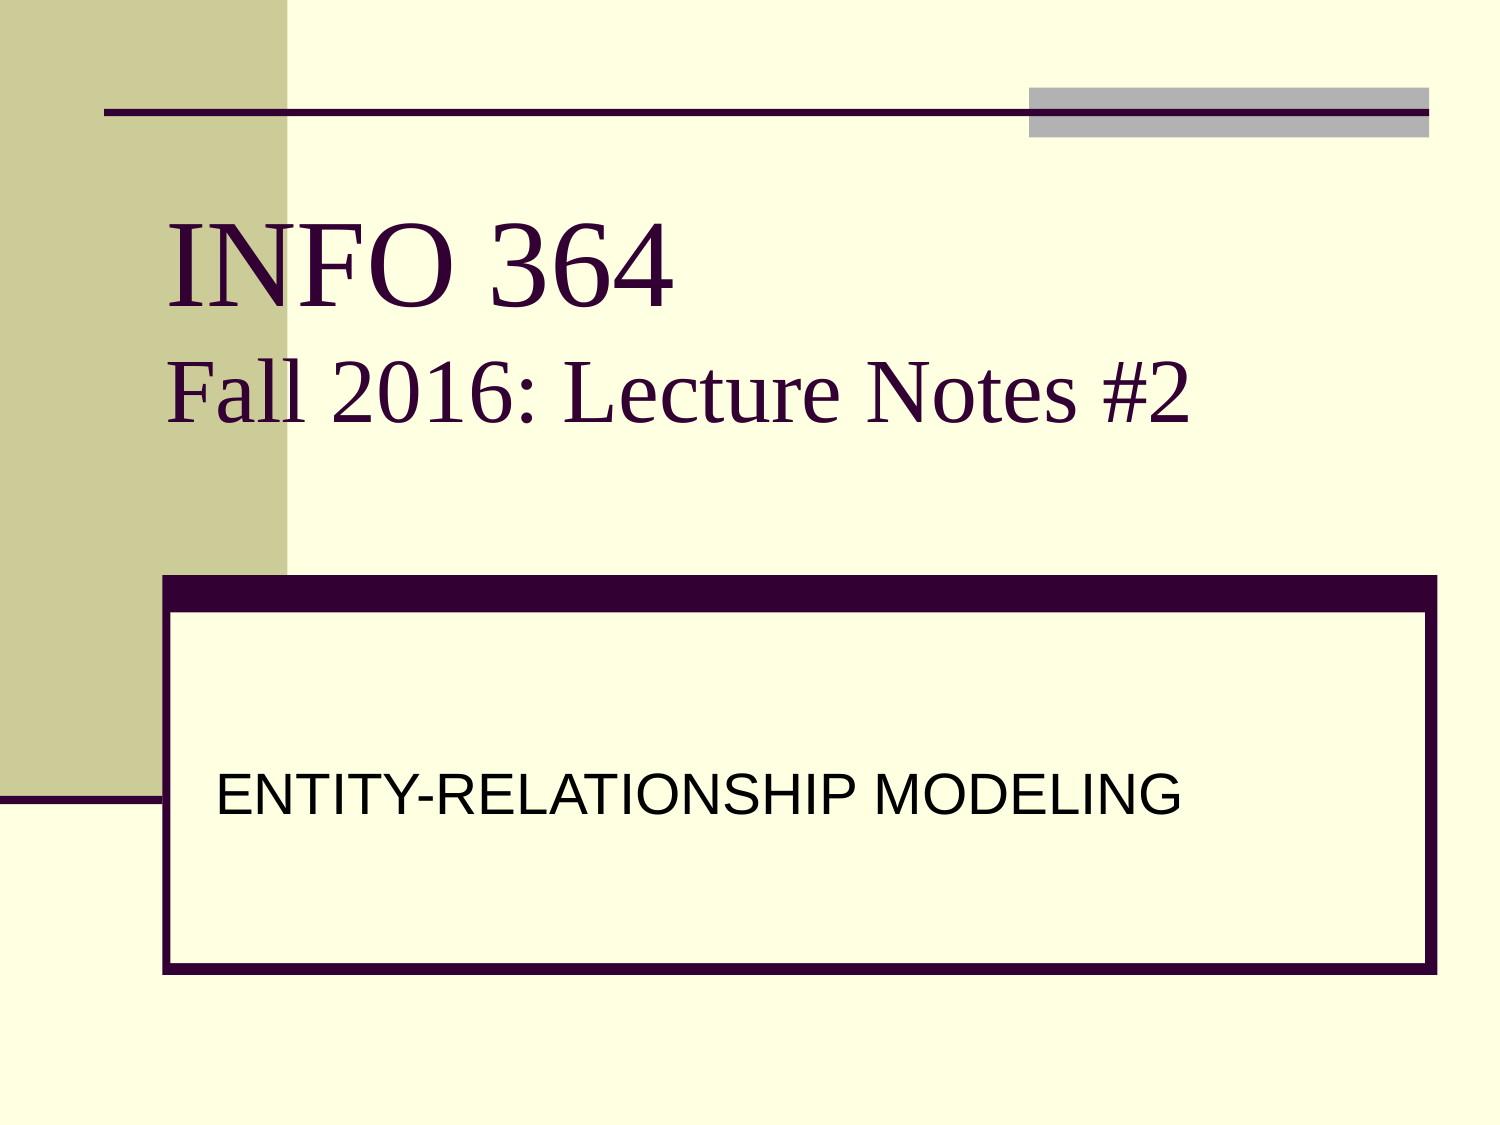

# INFO 364 Fall 2016: Lecture Notes #2

ENTITY-RELATIONSHIP MODELING